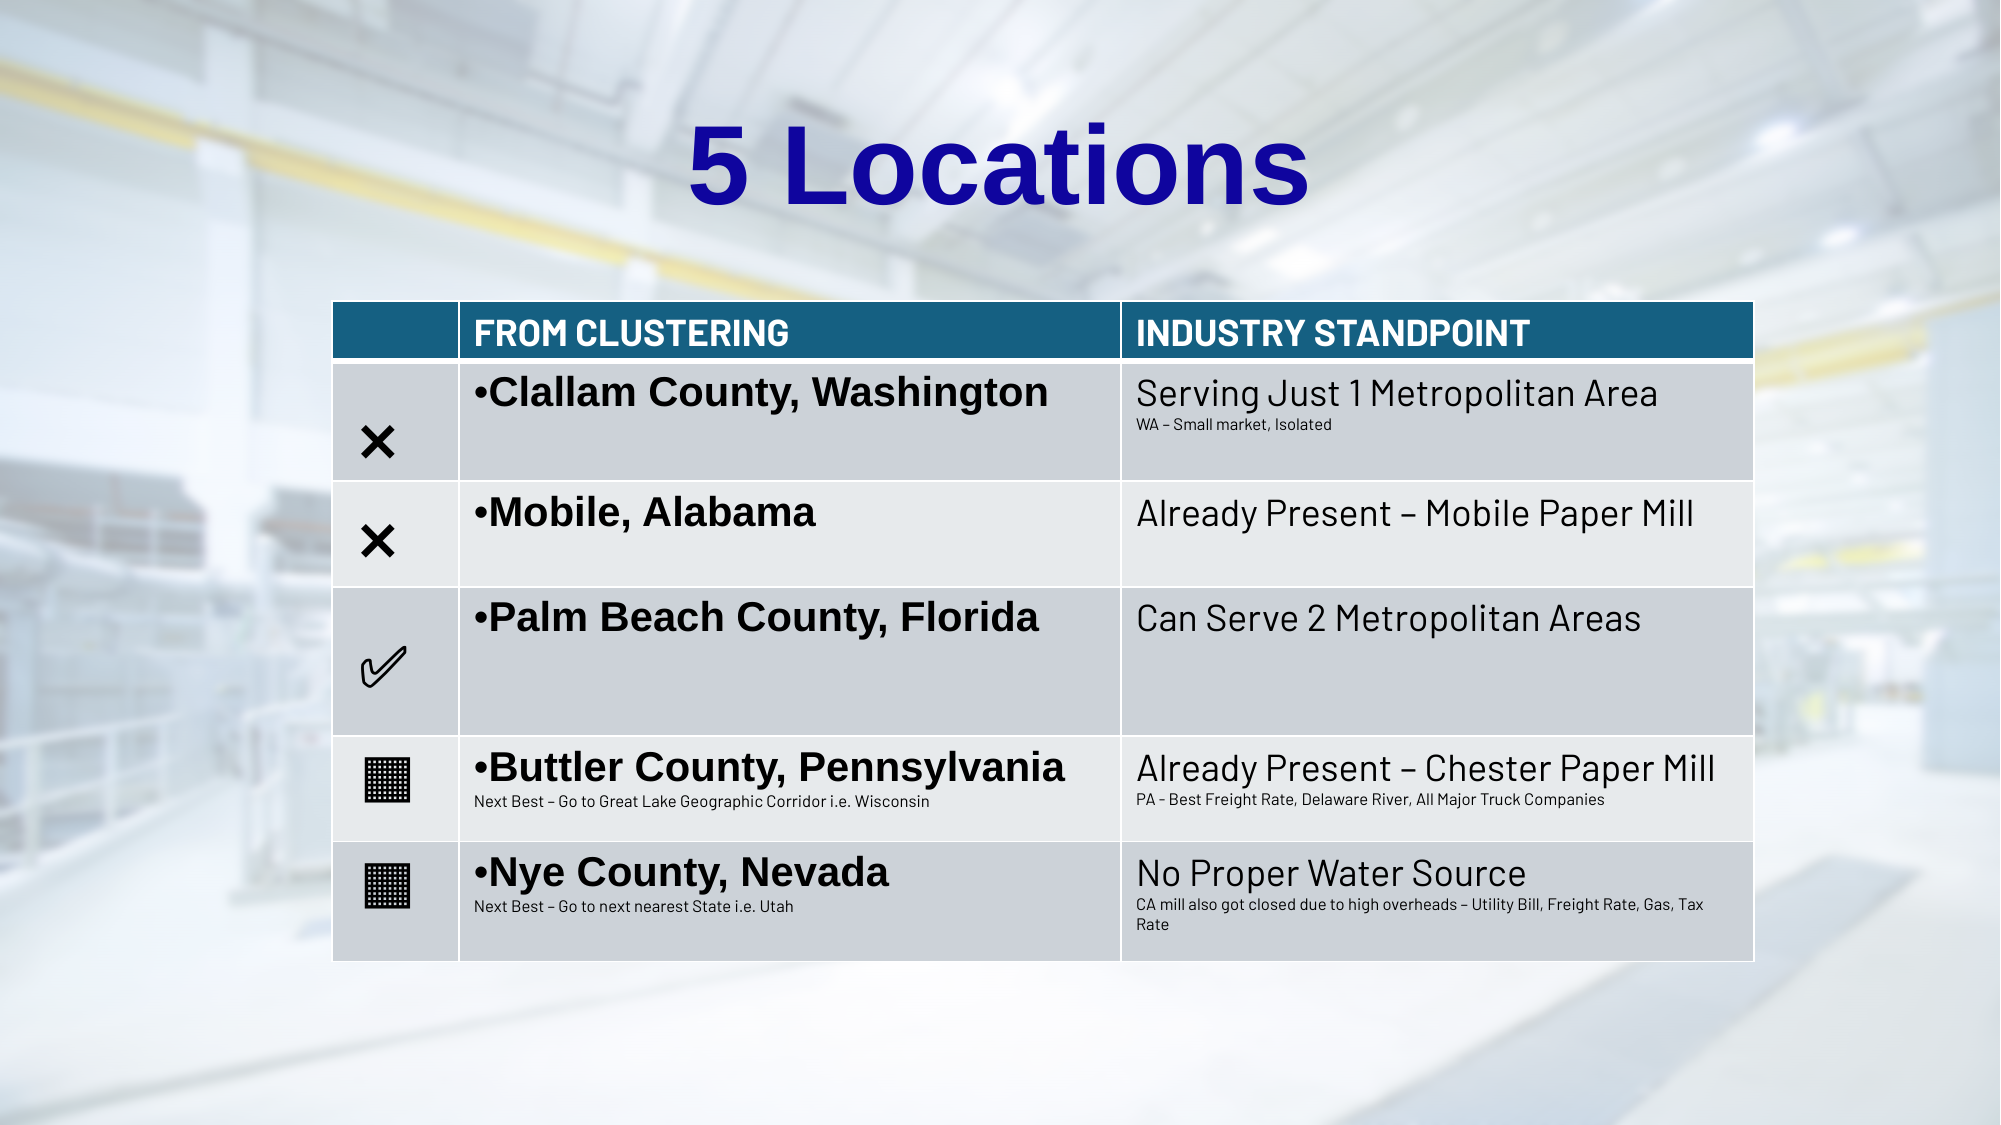

# 5 Locations
|  | FROM CLUSTERING | INDUSTRY STANDPOINT |
| --- | --- | --- |
| ❌ | Clallam County, Washington | Serving Just 1 Metropolitan Area WA – Small market, Isolated |
| ❌ | Mobile, Alabama | Already Present – Mobile Paper Mill |
| ✅ | Palm Beach County, Florida | Can Serve 2 Metropolitan Areas |
| 🟧 | Buttler County, Pennsylvania Next Best – Go to Great Lake Geographic Corridor i.e. Wisconsin | Already Present – Chester Paper Mill PA - Best Freight Rate, Delaware River, All Major Truck Companies |
| 🟧 | Nye County, Nevada Next Best – Go to next nearest State i.e. Utah | No Proper Water Source CA mill also got closed due to high overheads – Utility Bill, Freight Rate, Gas, Tax Rate |